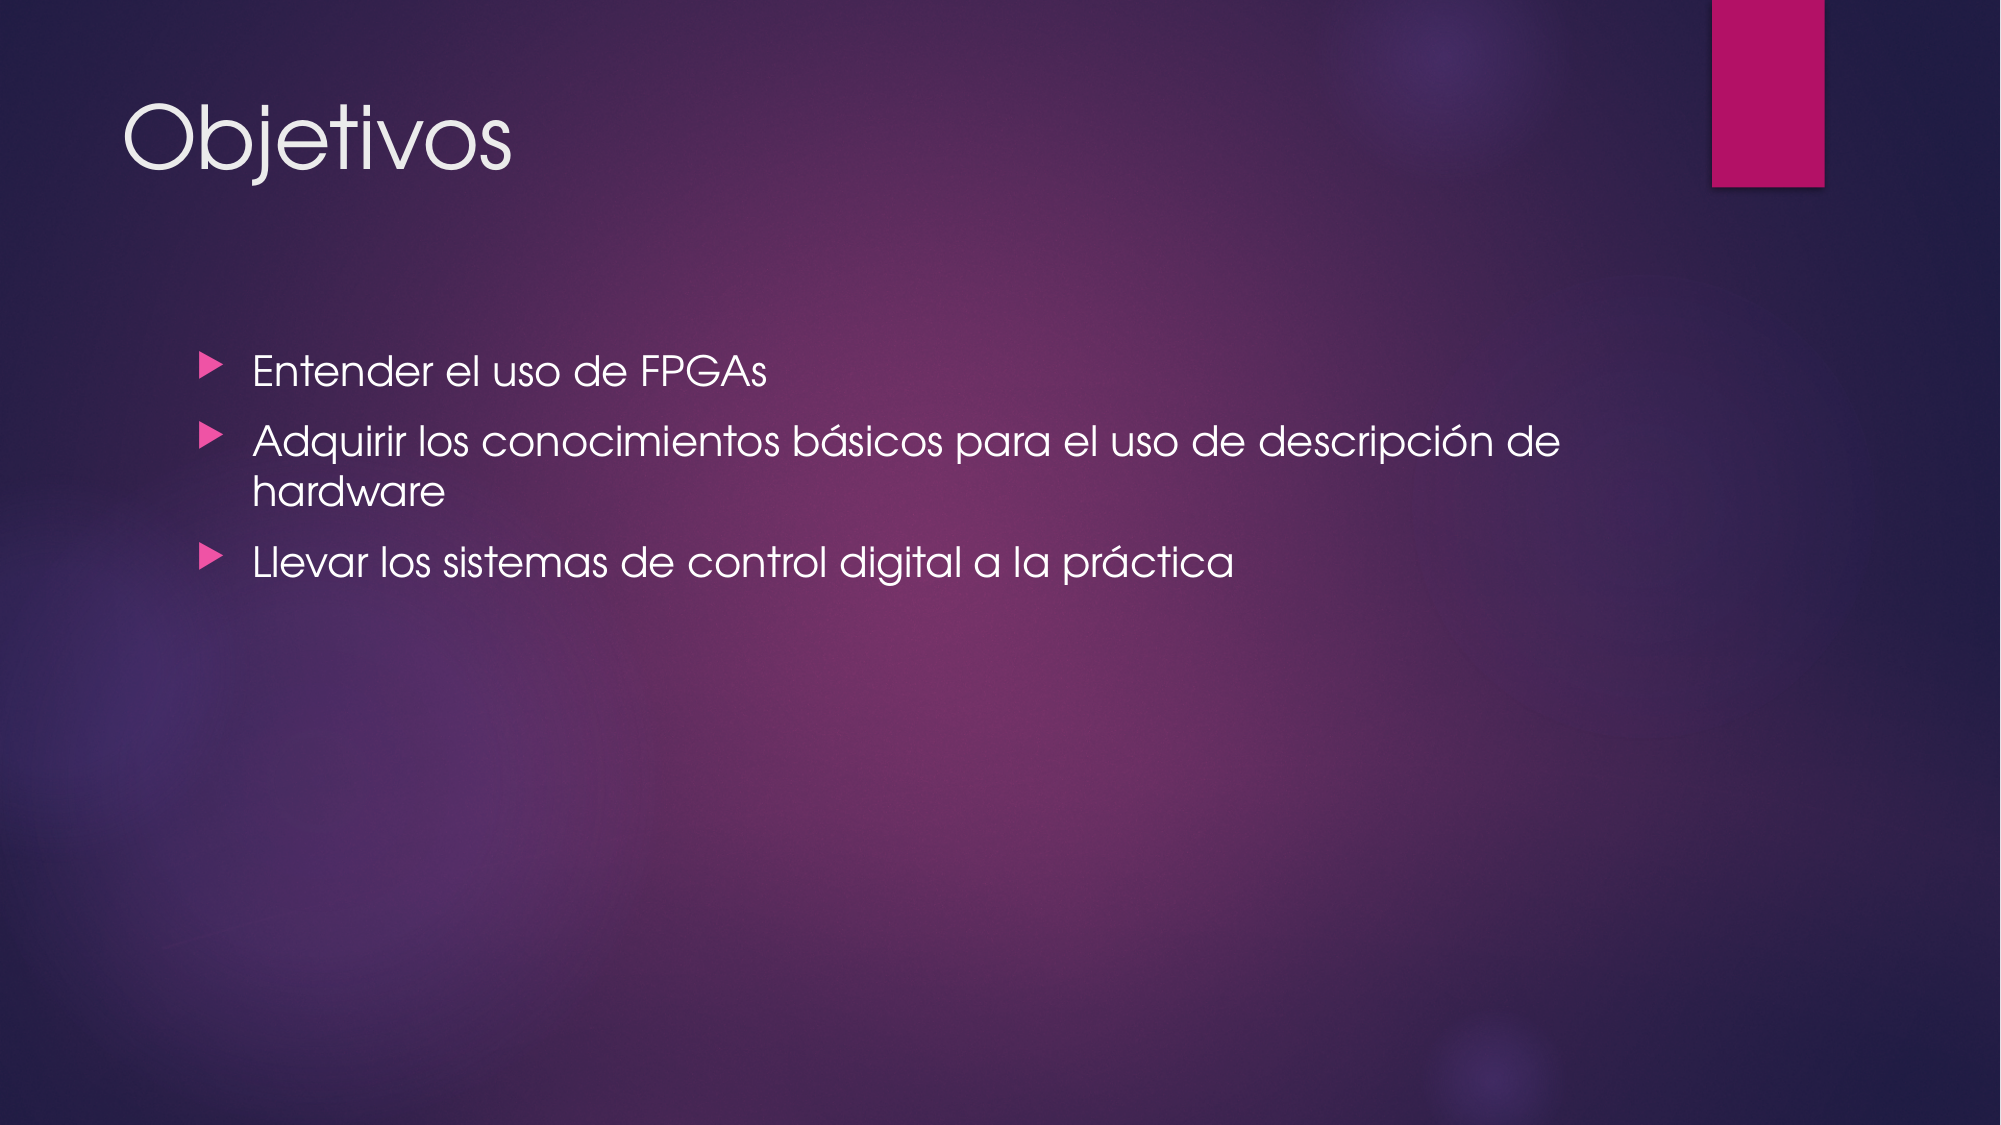

# Objetivos
Entender el uso de FPGAs
Adquirir los conocimientos básicos para el uso de descripción de hardware
Llevar los sistemas de control digital a la práctica